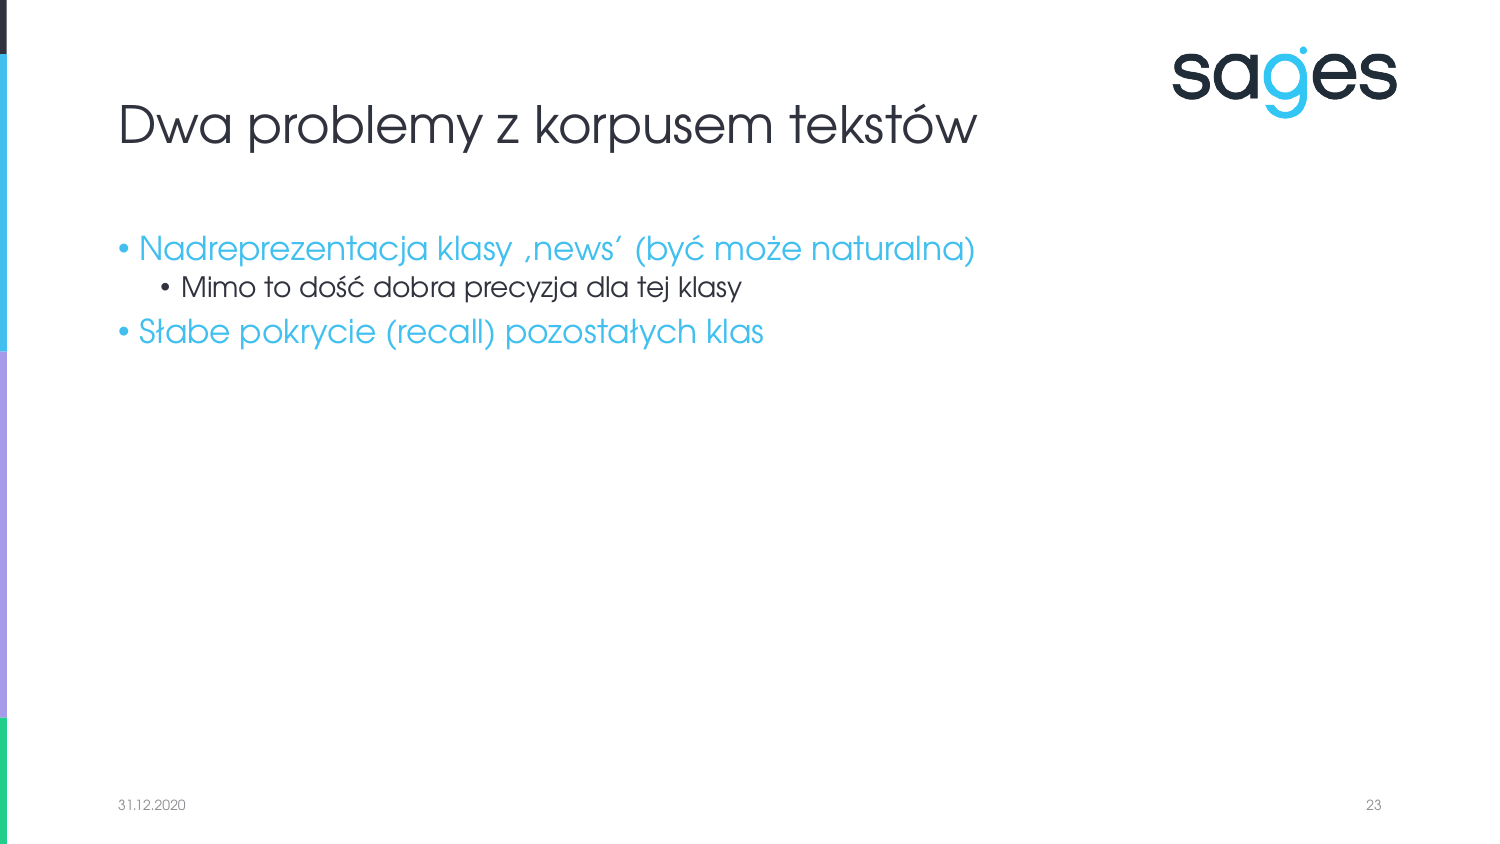

# Dwa problemy z korpusem tekstów
Nadreprezentacja klasy ‚news’ (być może naturalna)
Mimo to dość dobra precyzja dla tej klasy
Słabe pokrycie (recall) pozostałych klas
31.12.2020
23